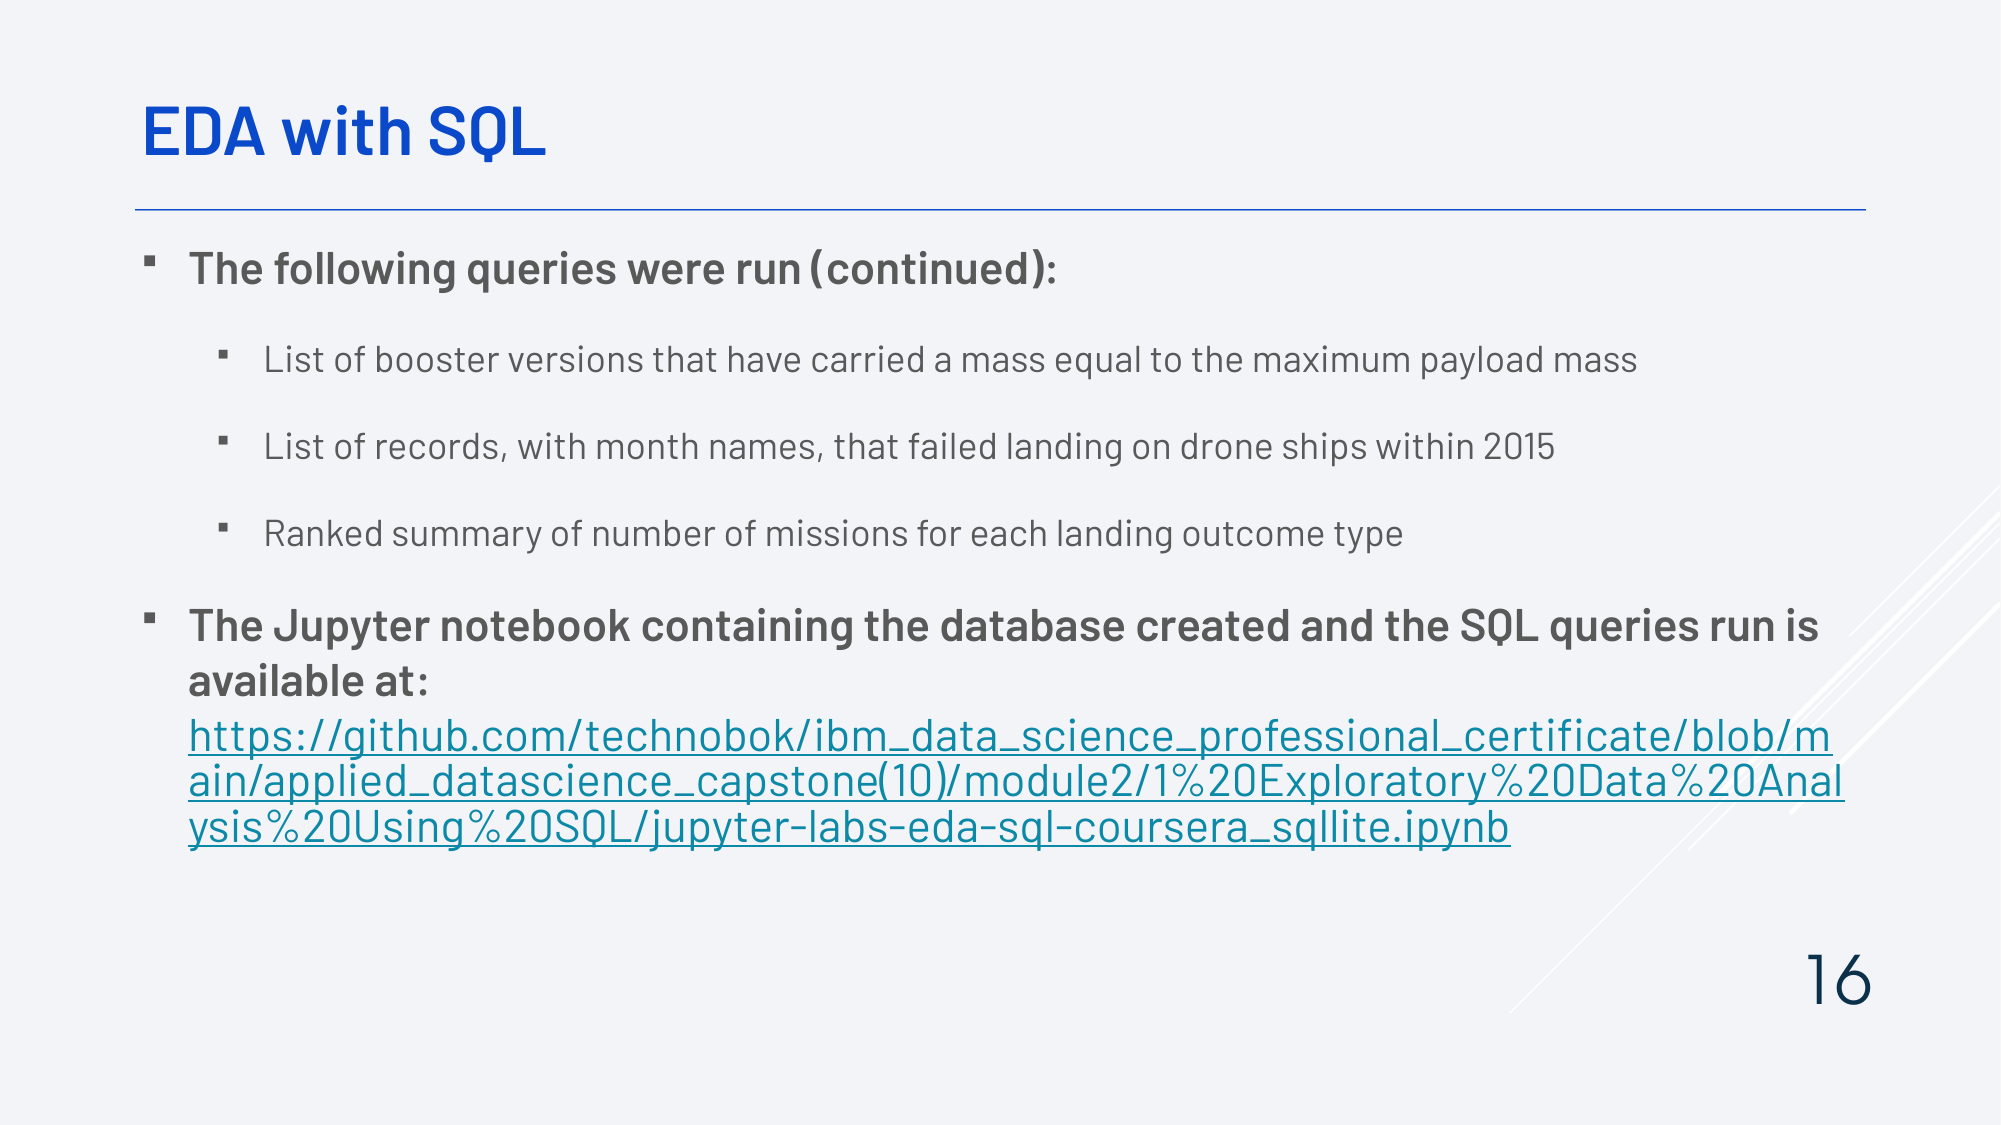

EDA with SQL
The following queries were run (continued):
List of booster versions that have carried a mass equal to the maximum payload mass
List of records, with month names, that failed landing on drone ships within 2015
Ranked summary of number of missions for each landing outcome type
The Jupyter notebook containing the database created and the SQL queries run is available at: https://github.com/technobok/ibm_data_science_professional_certificate/blob/main/applied_datascience_capstone(10)/module2/1%20Exploratory%20Data%20Analysis%20Using%20SQL/jupyter-labs-eda-sql-coursera_sqllite.ipynb

16